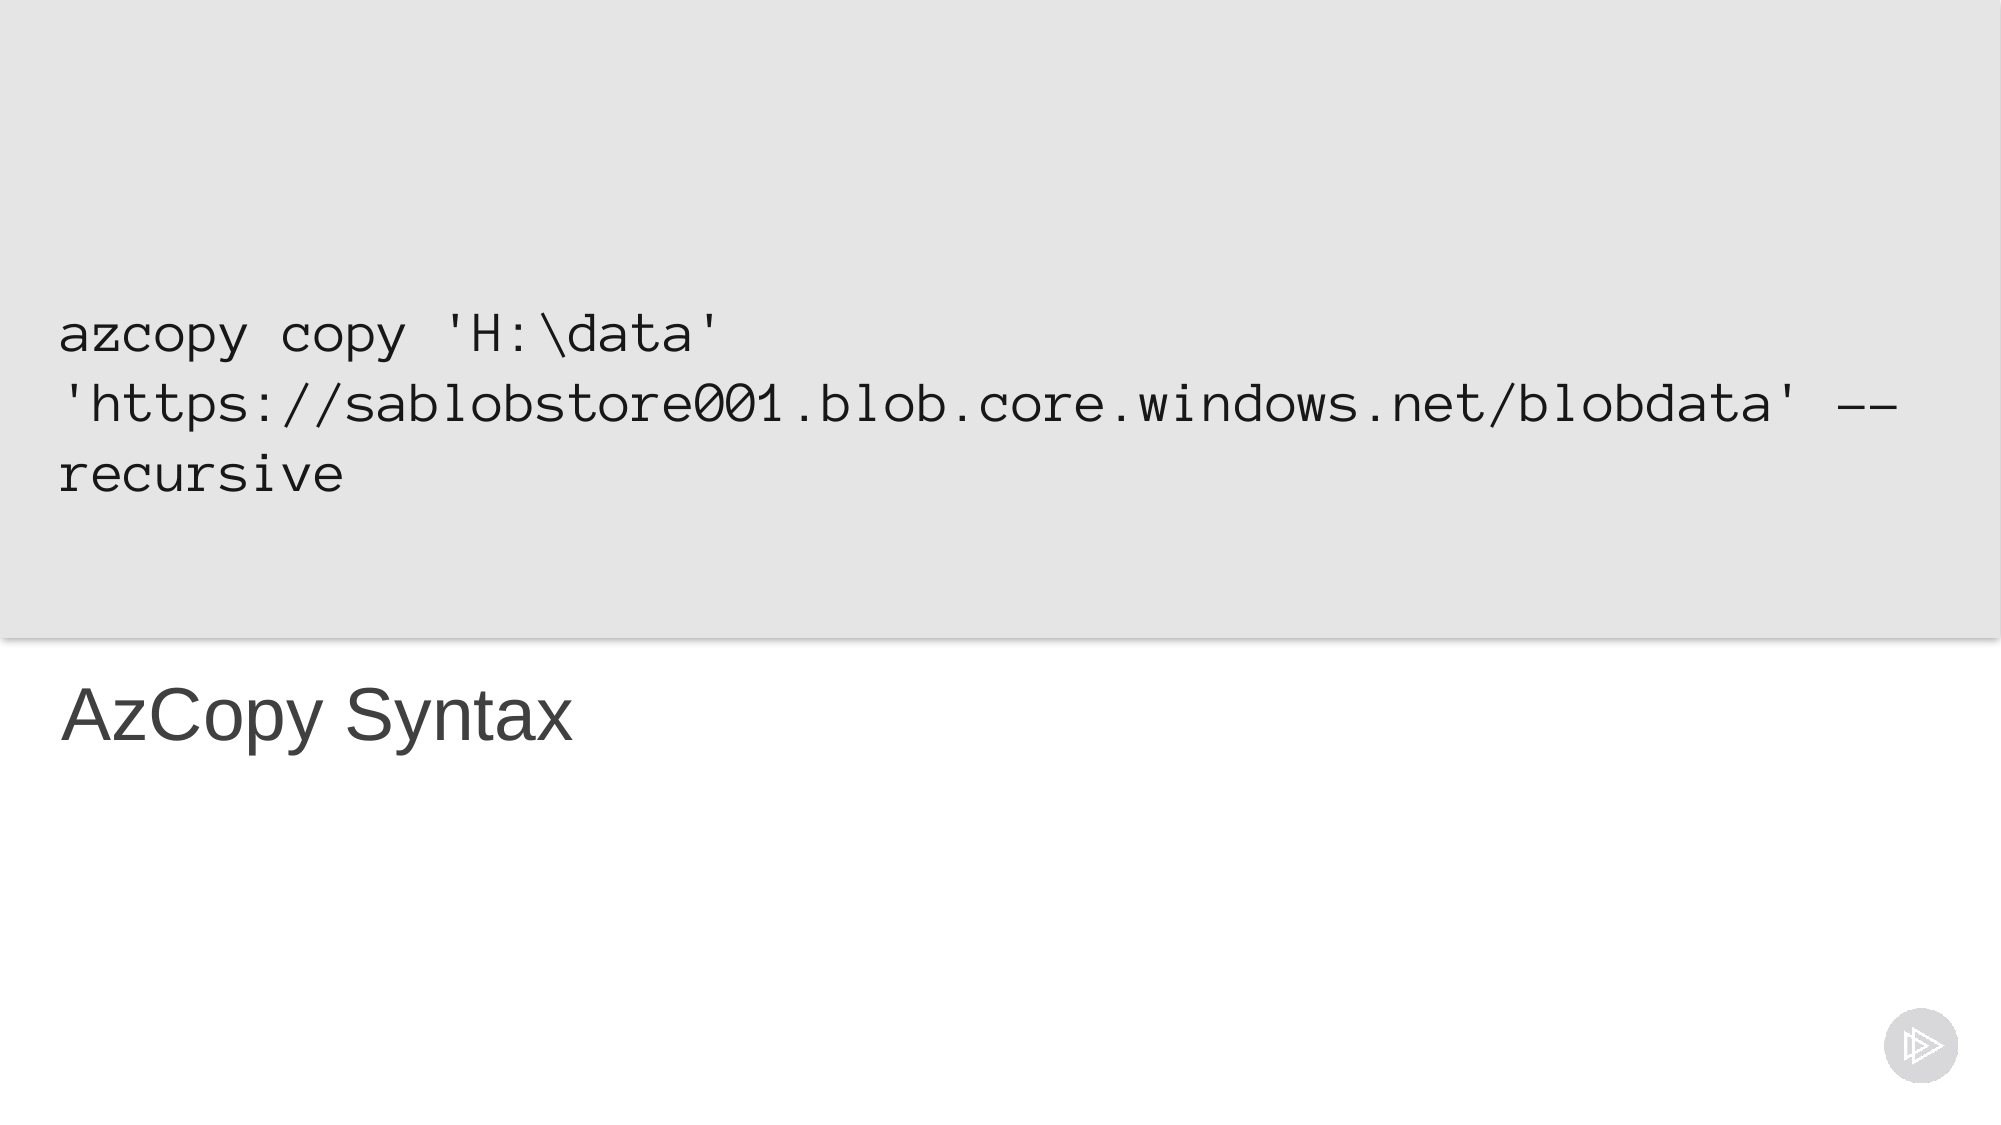

azcopy copy 'H:\data' 'https://sablobstore001.blob.core.windows.net/blobdata' --recursive

# AzCopy Syntax